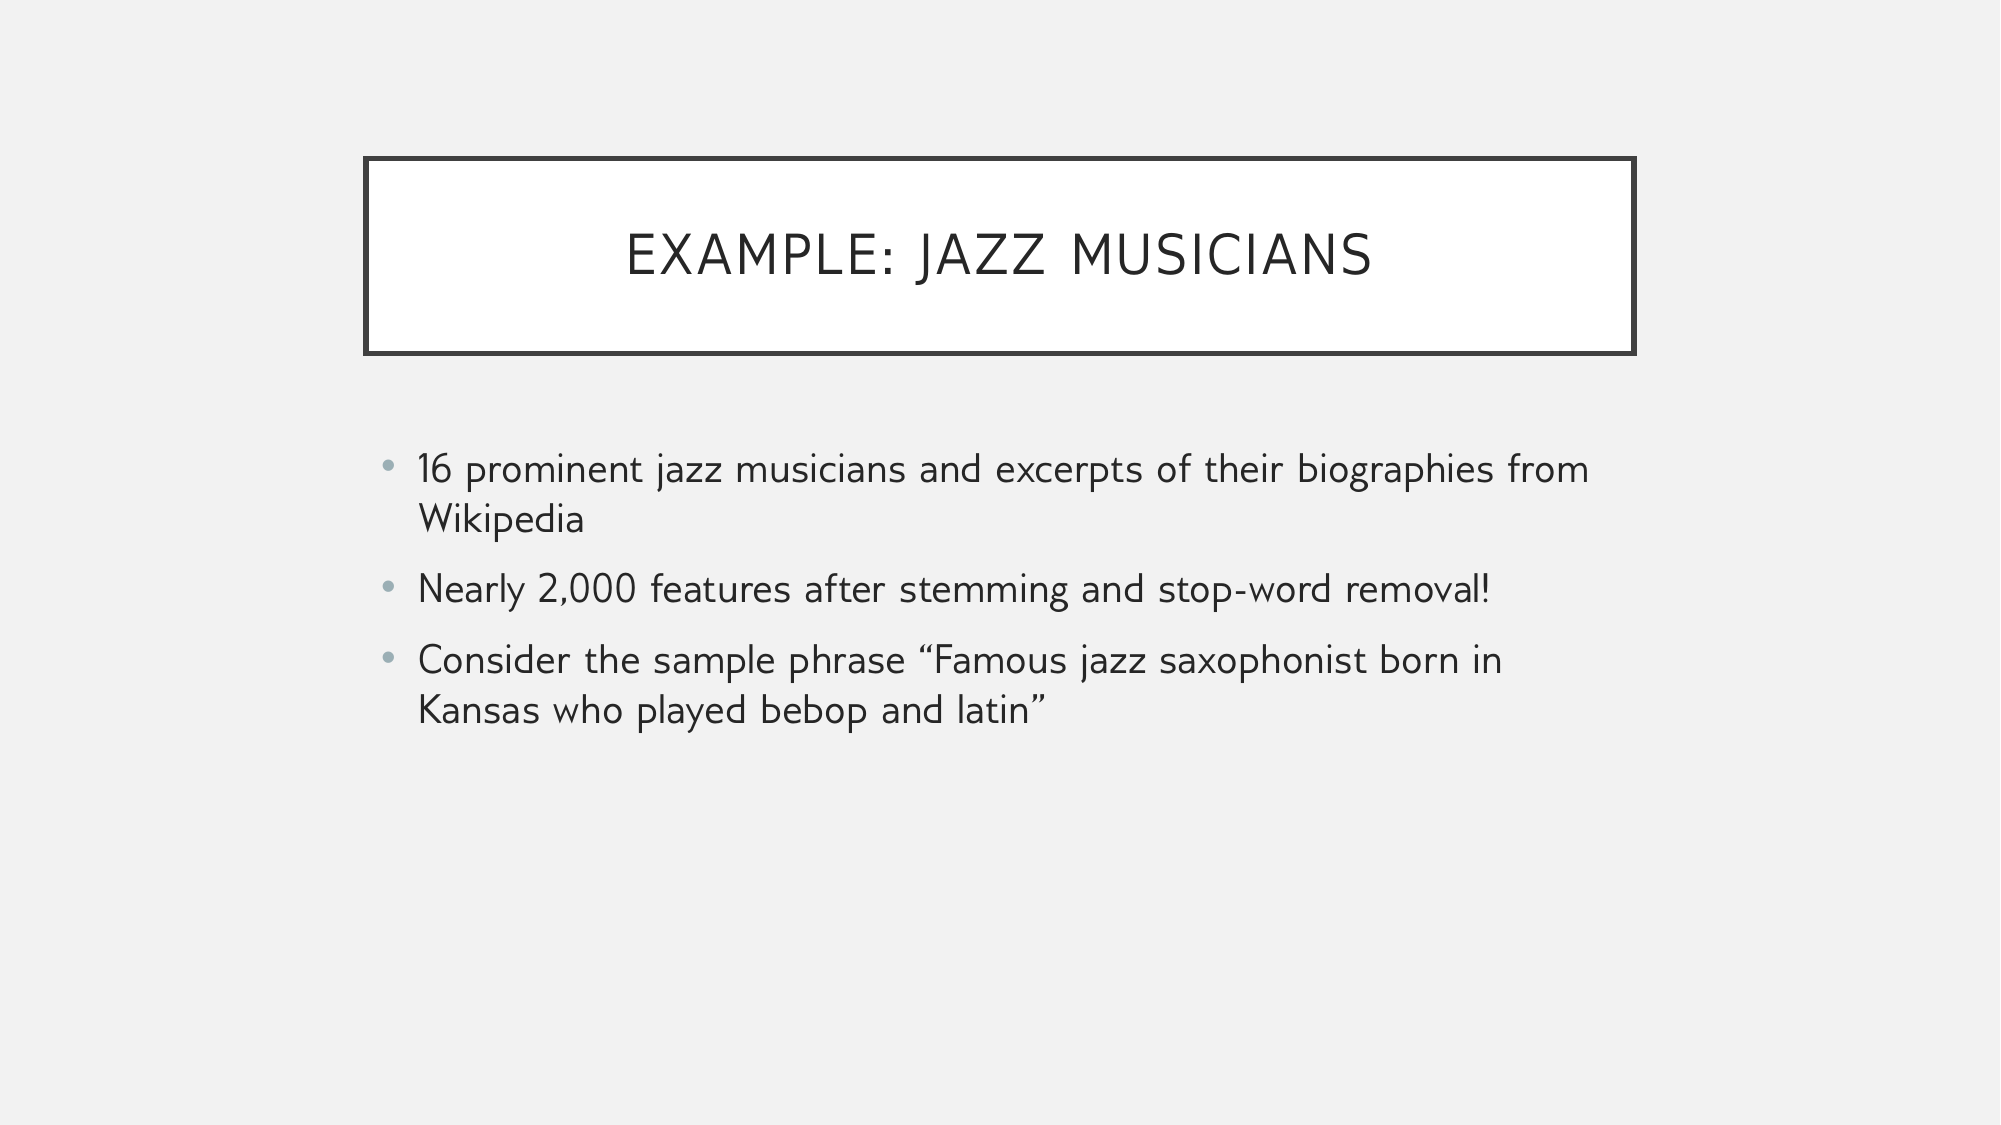

# Example: Jazz Musicians
16 prominent jazz musicians and excerpts of their biographies from Wikipedia
Nearly 2,000 features after stemming and stop-word removal!
Consider the sample phrase “Famous jazz saxophonist born in Kansas who played bebop and latin”